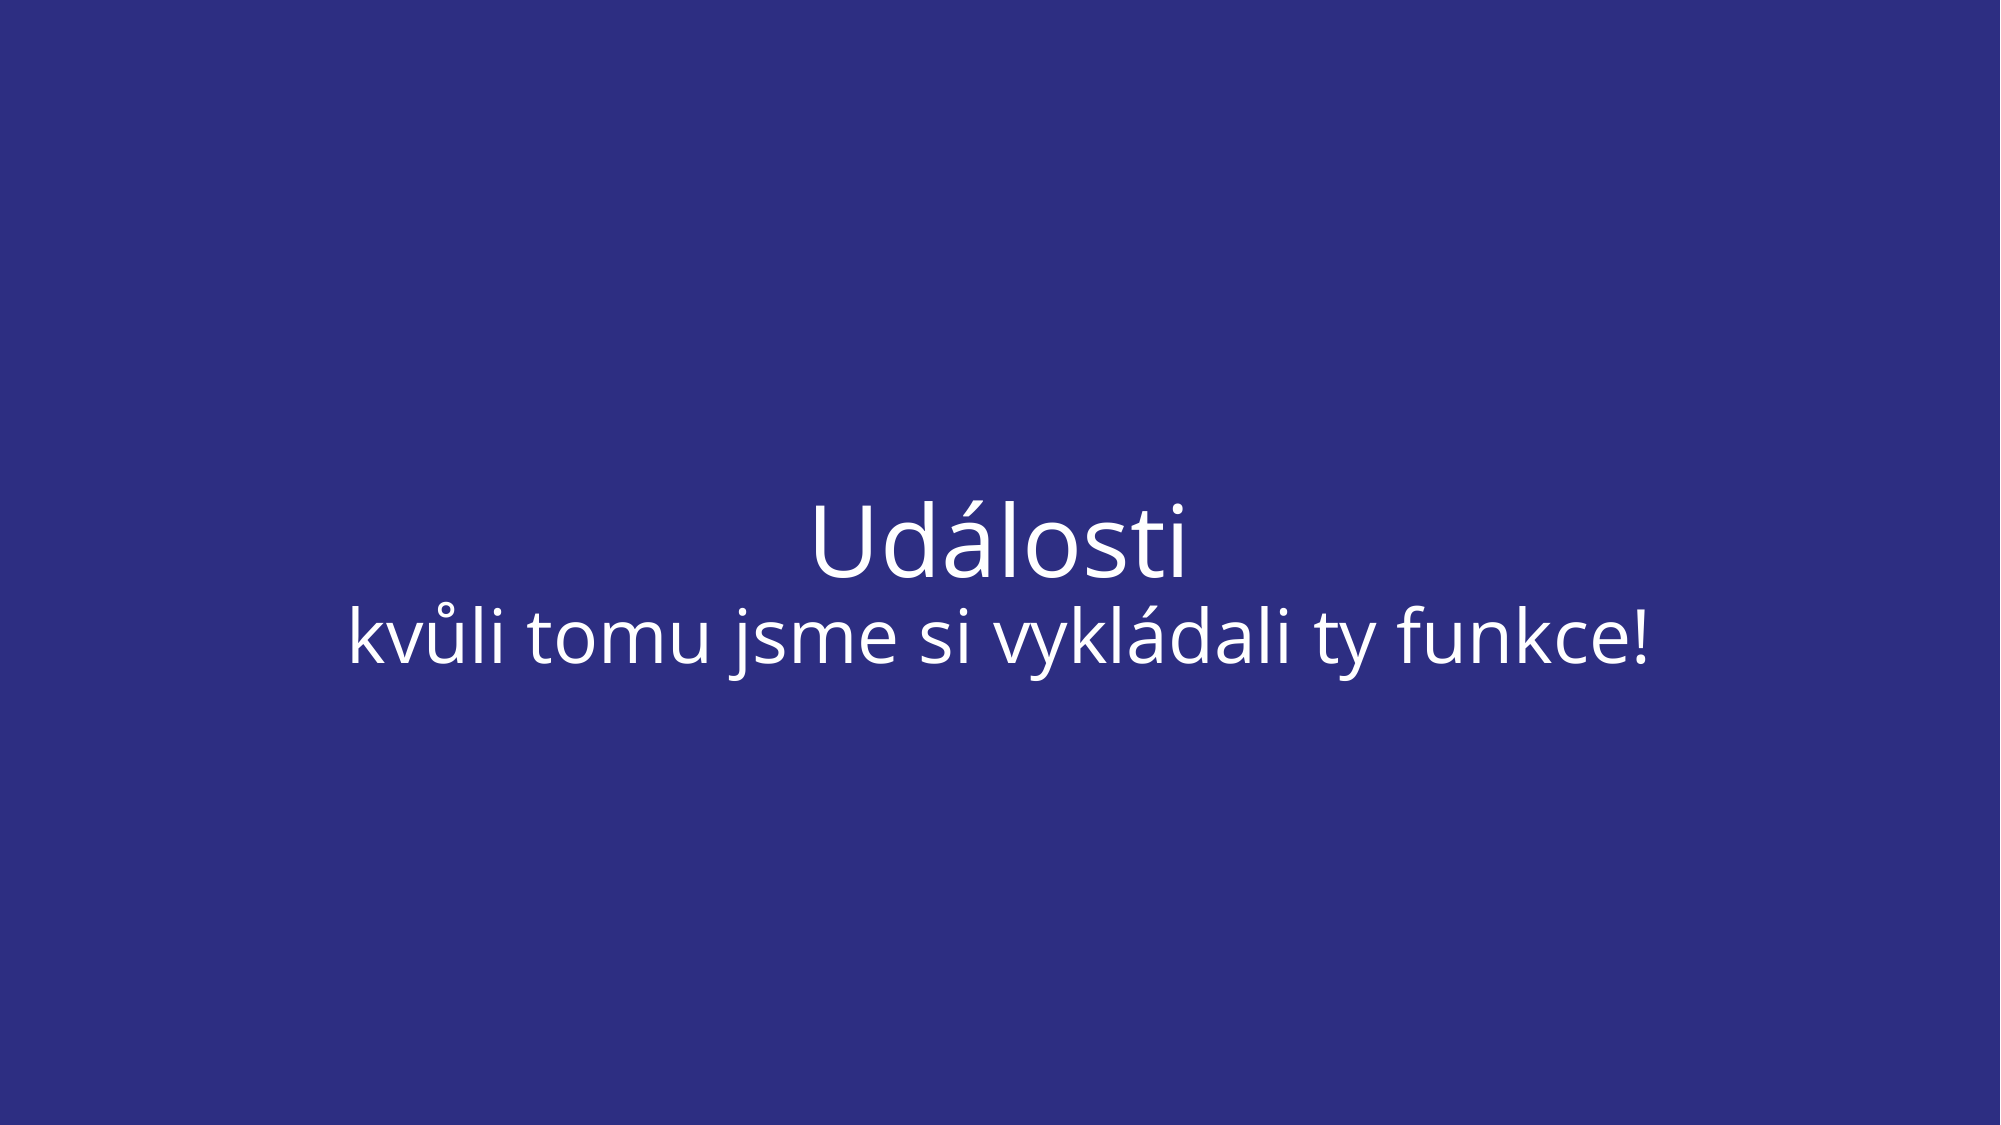

# Události
kvůli tomu jsme si vykládali ty funkce!